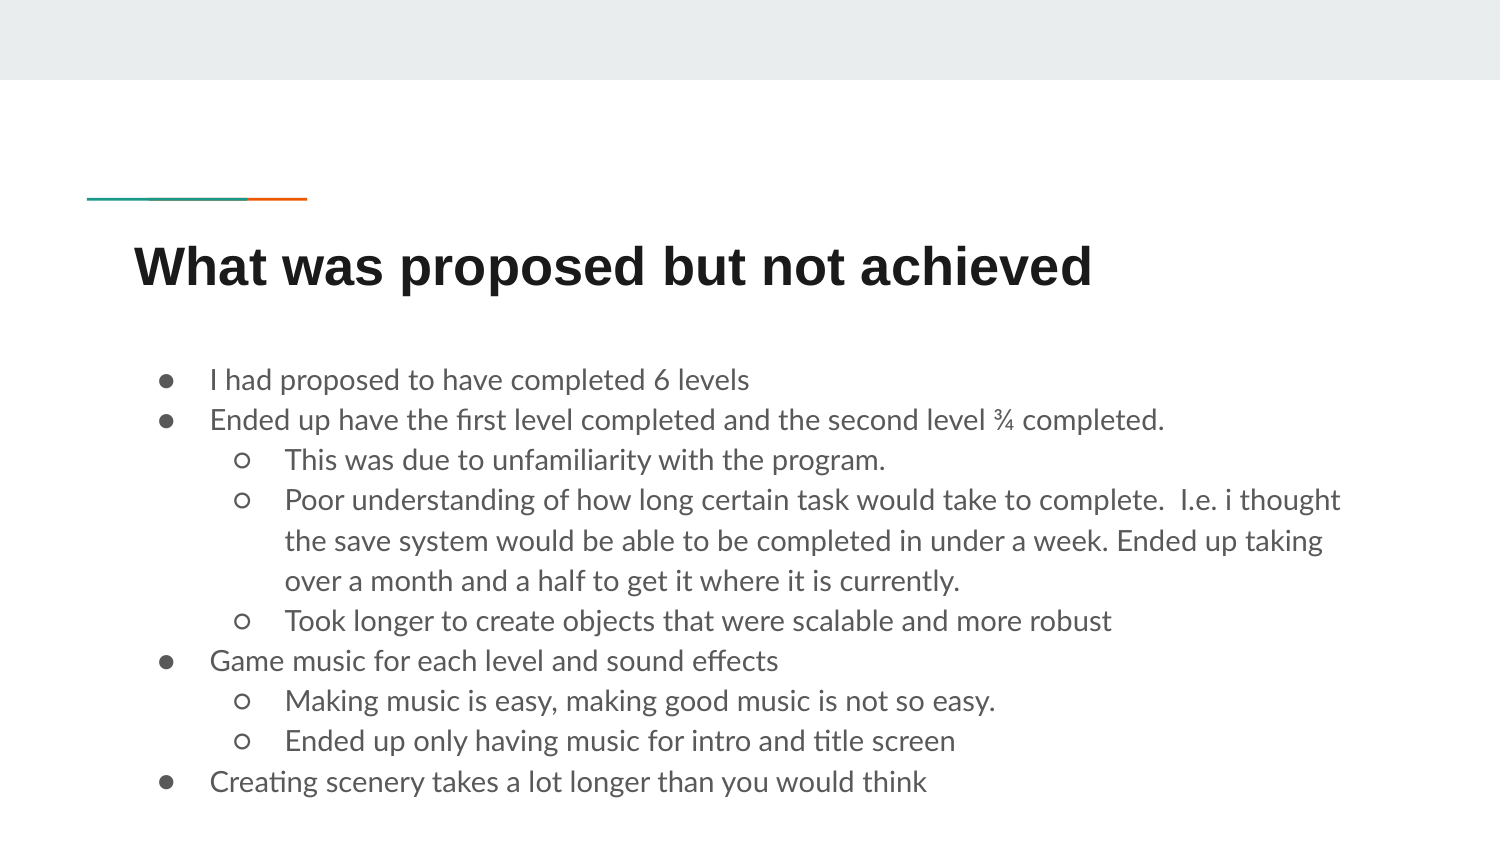

# What was proposed but not achieved
I had proposed to have completed 6 levels
Ended up have the first level completed and the second level ¾ completed.
This was due to unfamiliarity with the program.
Poor understanding of how long certain task would take to complete.  I.e. i thought the save system would be able to be completed in under a week. Ended up taking over a month and a half to get it where it is currently.
Took longer to create objects that were scalable and more robust
Game music for each level and sound effects
Making music is easy, making good music is not so easy.
Ended up only having music for intro and title screen
Creating scenery takes a lot longer than you would think